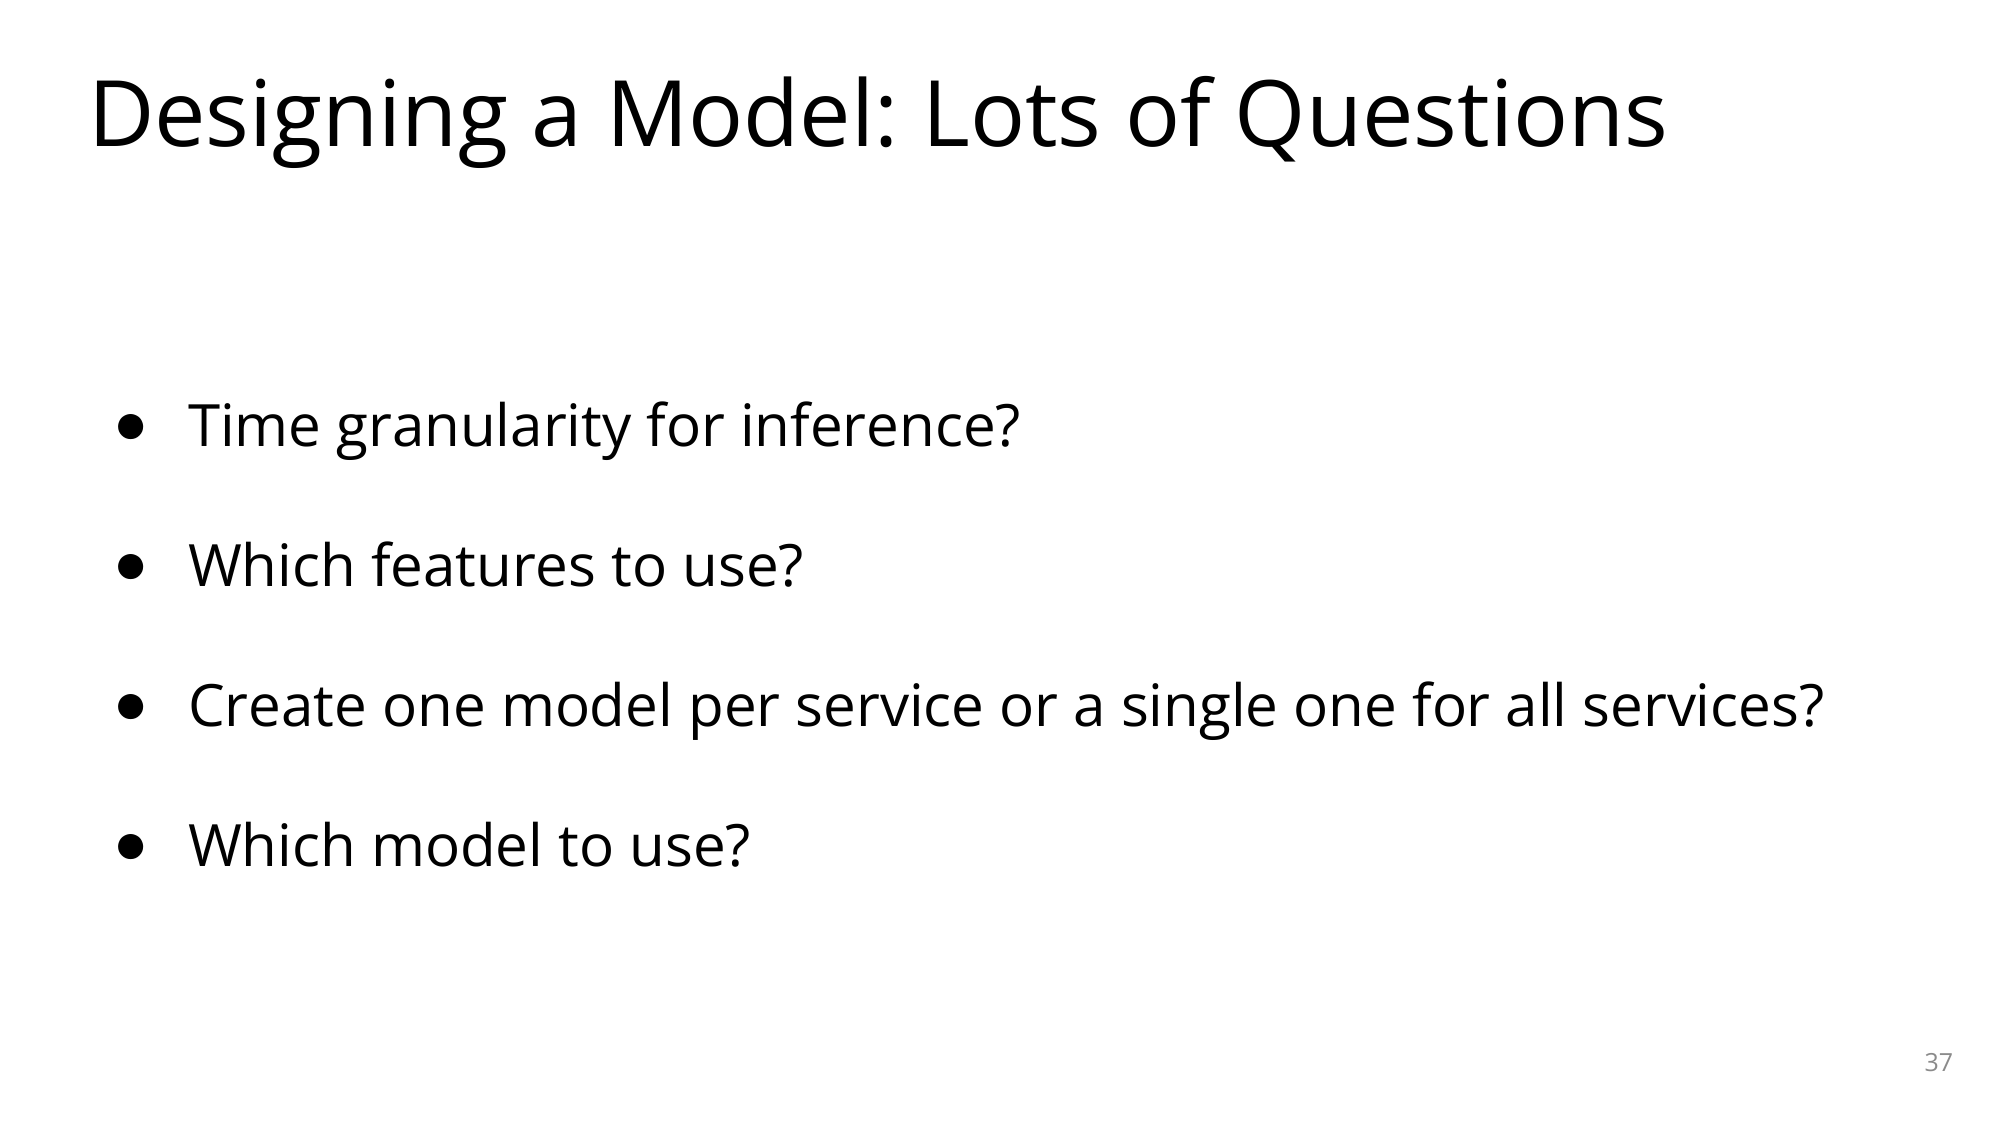

# Designing a Model: Lots of Questions
Time granularity for inference?
Which features to use?
Create one model per service or a single one for all services?
Which model to use?
37